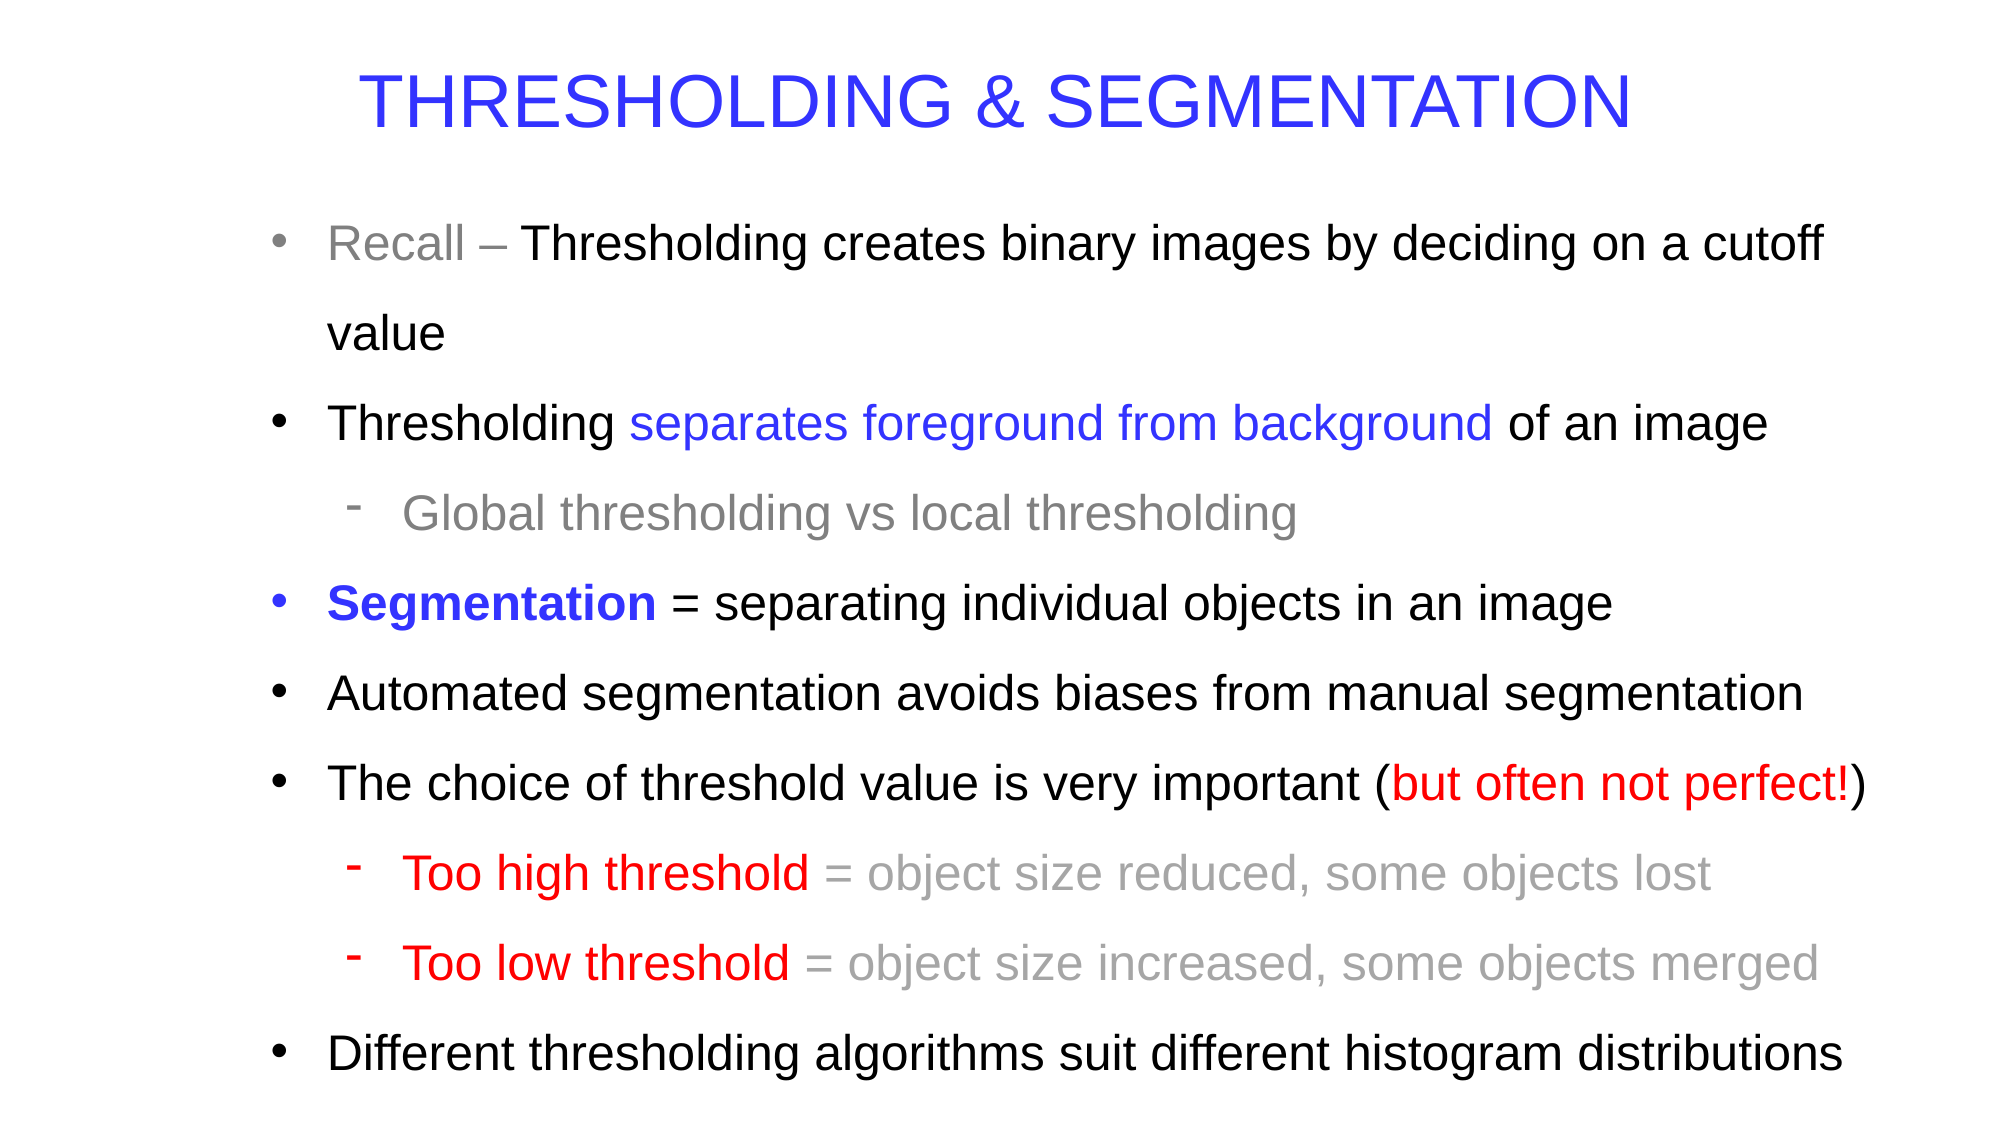

THRESHOLDING & SEGMENTATION
Recall – Thresholding creates binary images by deciding on a cutoff value
Thresholding separates foreground from background of an image
Global thresholding vs local thresholding
Segmentation = separating individual objects in an image
Automated segmentation avoids biases from manual segmentation
The choice of threshold value is very important (but often not perfect!)
Too high threshold = object size reduced, some objects lost
Too low threshold = object size increased, some objects merged
Different thresholding algorithms suit different histogram distributions